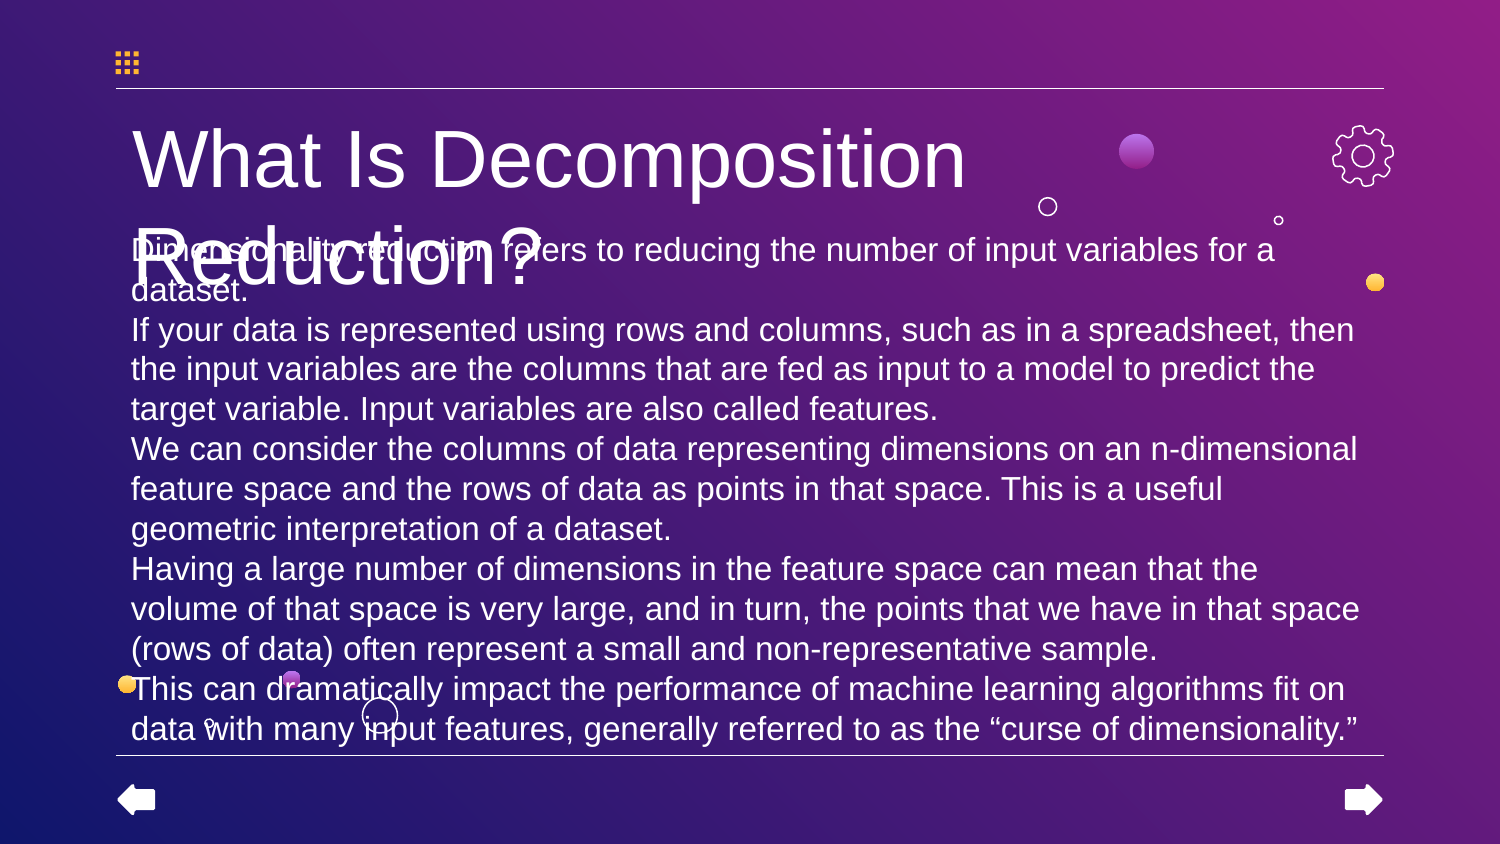

What Is Decomposition Reduction?

Dimensionality reduction refers to reducing the number of input variables for a dataset.
If your data is represented using rows and columns, such as in a spreadsheet, then the input variables are the columns that are fed as input to a model to predict the target variable. Input variables are also called features.
We can consider the columns of data representing dimensions on an n-dimensional feature space and the rows of data as points in that space. This is a useful geometric interpretation of a dataset.
Having a large number of dimensions in the feature space can mean that the volume of that space is very large, and in turn, the points that we have in that space (rows of data) often represent a small and non-representative sample.
This can dramatically impact the performance of machine learning algorithms fit on data with many input features, generally referred to as the “curse of dimensionality.”